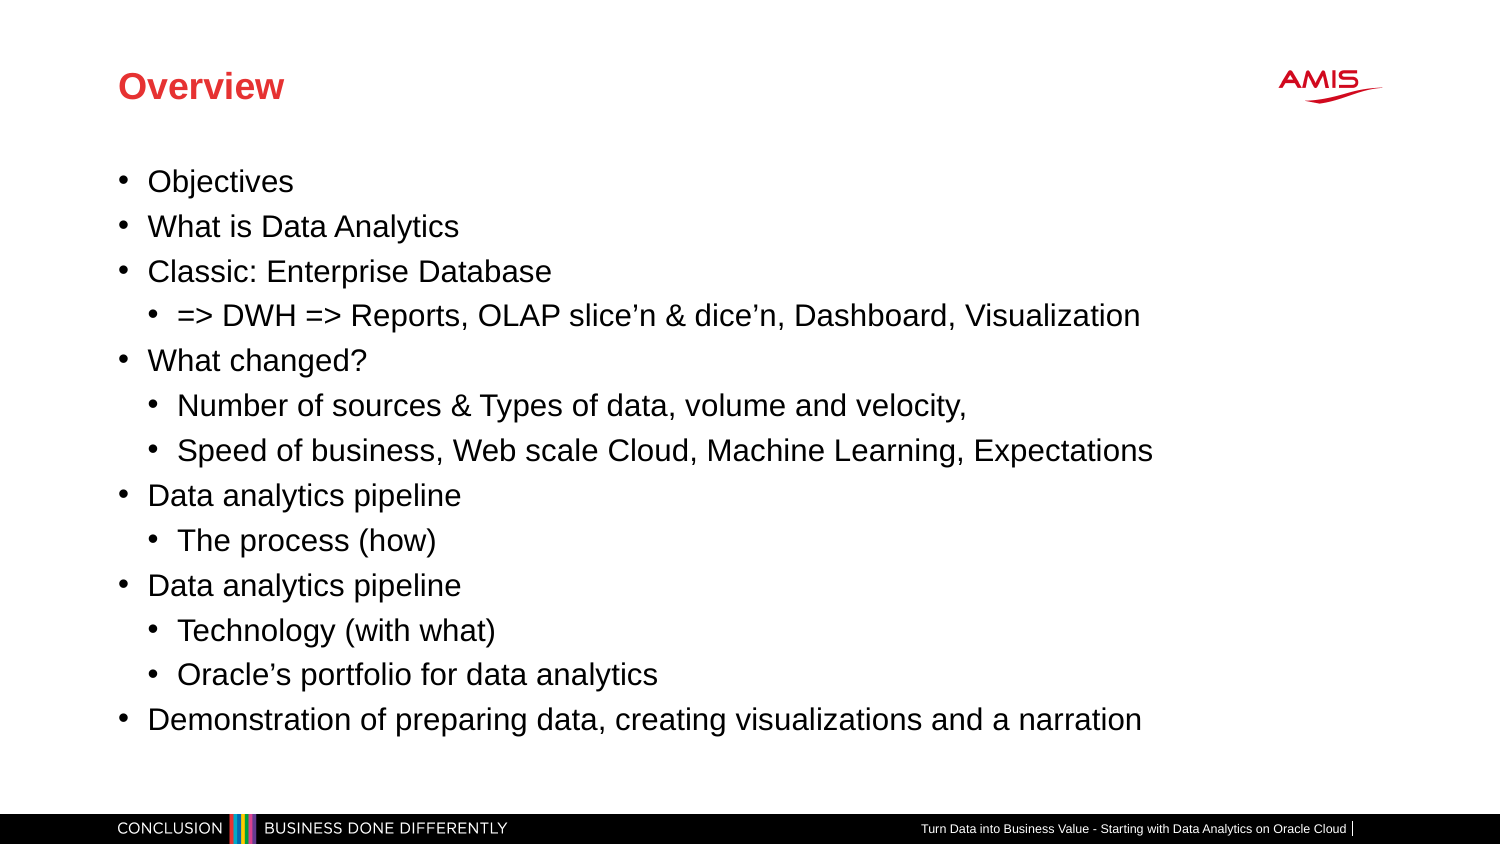

# Overview
Objectives
What is Data Analytics
Classic: Enterprise Database
=> DWH => Reports, OLAP slice’n & dice’n, Dashboard, Visualization
What changed?
Number of sources & Types of data, volume and velocity,
Speed of business, Web scale Cloud, Machine Learning, Expectations
Data analytics pipeline
The process (how)
Data analytics pipeline
Technology (with what)
Oracle’s portfolio for data analytics
Demonstration of preparing data, creating visualizations and a narration
Turn Data into Business Value - Starting with Data Analytics on Oracle Cloud